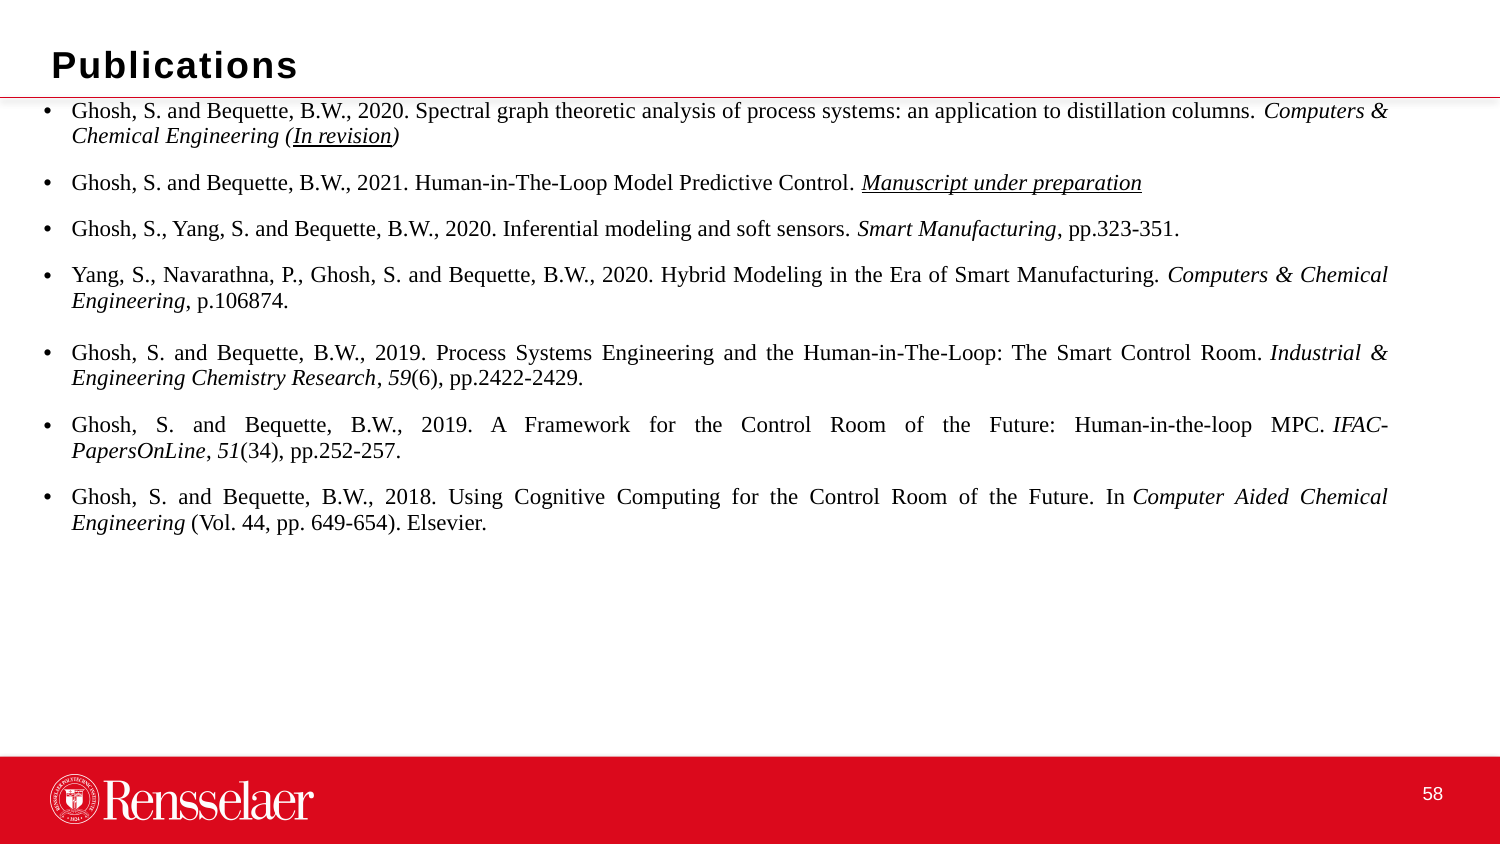

Publications
| Ghosh, S. and Bequette, B.W., 2020. Spectral graph theoretic analysis of process systems: an application to distillation columns. Computers & Chemical Engineering (In revision) Ghosh, S. and Bequette, B.W., 2021. Human-in-The-Loop Model Predictive Control. Manuscript under preparation Ghosh, S., Yang, S. and Bequette, B.W., 2020. Inferential modeling and soft sensors. Smart Manufacturing, pp.323-351. Yang, S., Navarathna, P., Ghosh, S. and Bequette, B.W., 2020. Hybrid Modeling in the Era of Smart Manufacturing. Computers & Chemical Engineering, p.106874. |
| --- |
| Ghosh, S. and Bequette, B.W., 2019. Process Systems Engineering and the Human-in-The-Loop: The Smart Control Room. Industrial & Engineering Chemistry Research, 59(6), pp.2422-2429. |
| Ghosh, S. and Bequette, B.W., 2019. A Framework for the Control Room of the Future: Human-in-the-loop MPC. IFAC-PapersOnLine, 51(34), pp.252-257. Ghosh, S. and Bequette, B.W., 2018. Using Cognitive Computing for the Control Room of the Future. In Computer Aided Chemical Engineering (Vol. 44, pp. 649-654). Elsevier. |